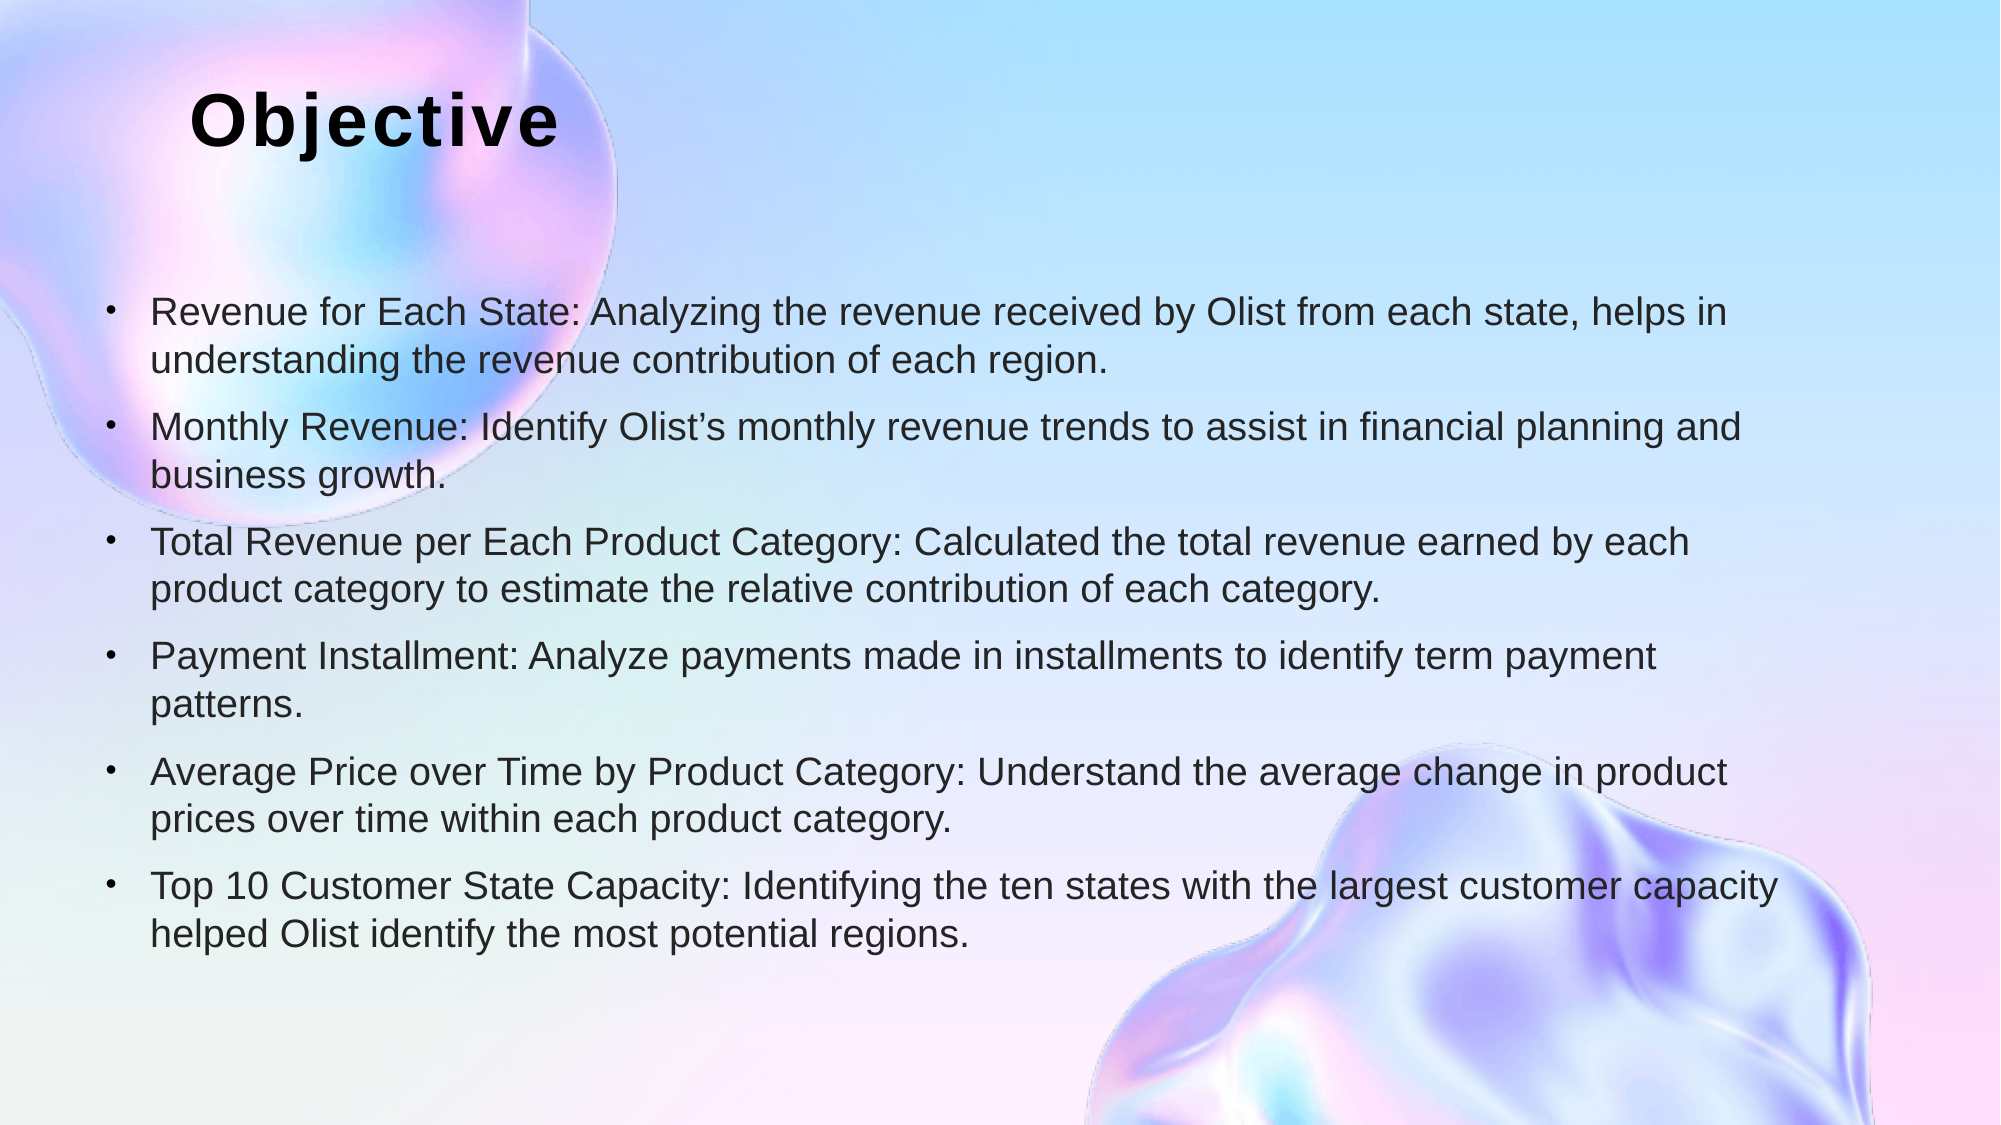

# Objective

Revenue for Each State: Analyzing the revenue received by Olist from each state, helps in understanding the revenue contribution of each region.
Monthly Revenue: Identify Olist’s monthly revenue trends to assist in financial planning and business growth.
Total Revenue per Each Product Category: Calculated the total revenue earned by each product category to estimate the relative contribution of each category.
Payment Installment: Analyze payments made in installments to identify term payment patterns.
Average Price over Time by Product Category: Understand the average change in product prices over time within each product category.
Top 10 Customer State Capacity: Identifying the ten states with the largest customer capacity helped Olist identify the most potential regions.